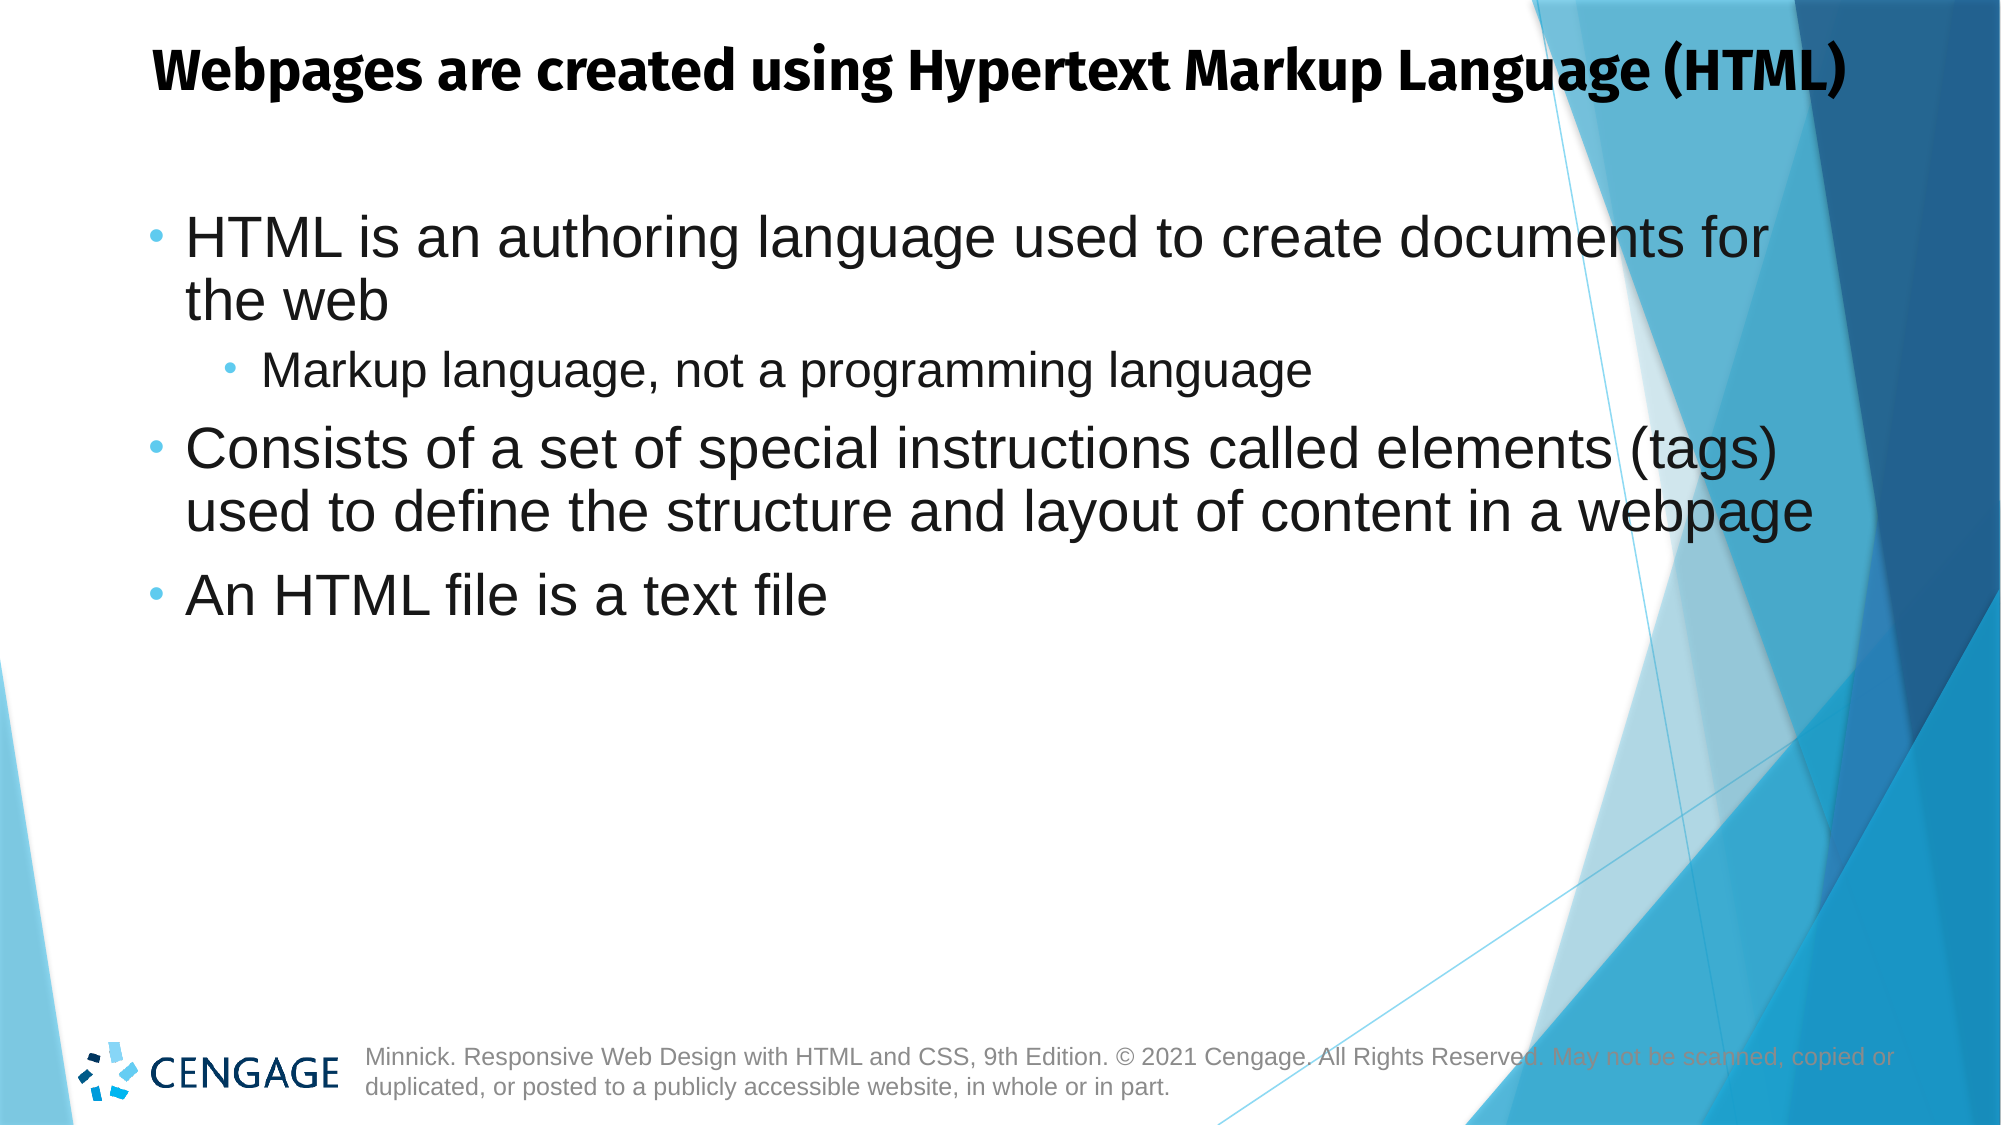

# Webpages are created using Hypertext Markup Language (HTML)
HTML is an authoring language used to create documents for the web
Markup language, not a programming language
Consists of a set of special instructions called elements (tags) used to define the structure and layout of content in a webpage
An HTML file is a text file

Minnick. Responsive Web Design with HTML and CSS, 9th Edition. © 2021 Cengage. All Rights Reserved. May not be scanned, copied or duplicated, or posted to a publicly accessible website, in whole or in part.